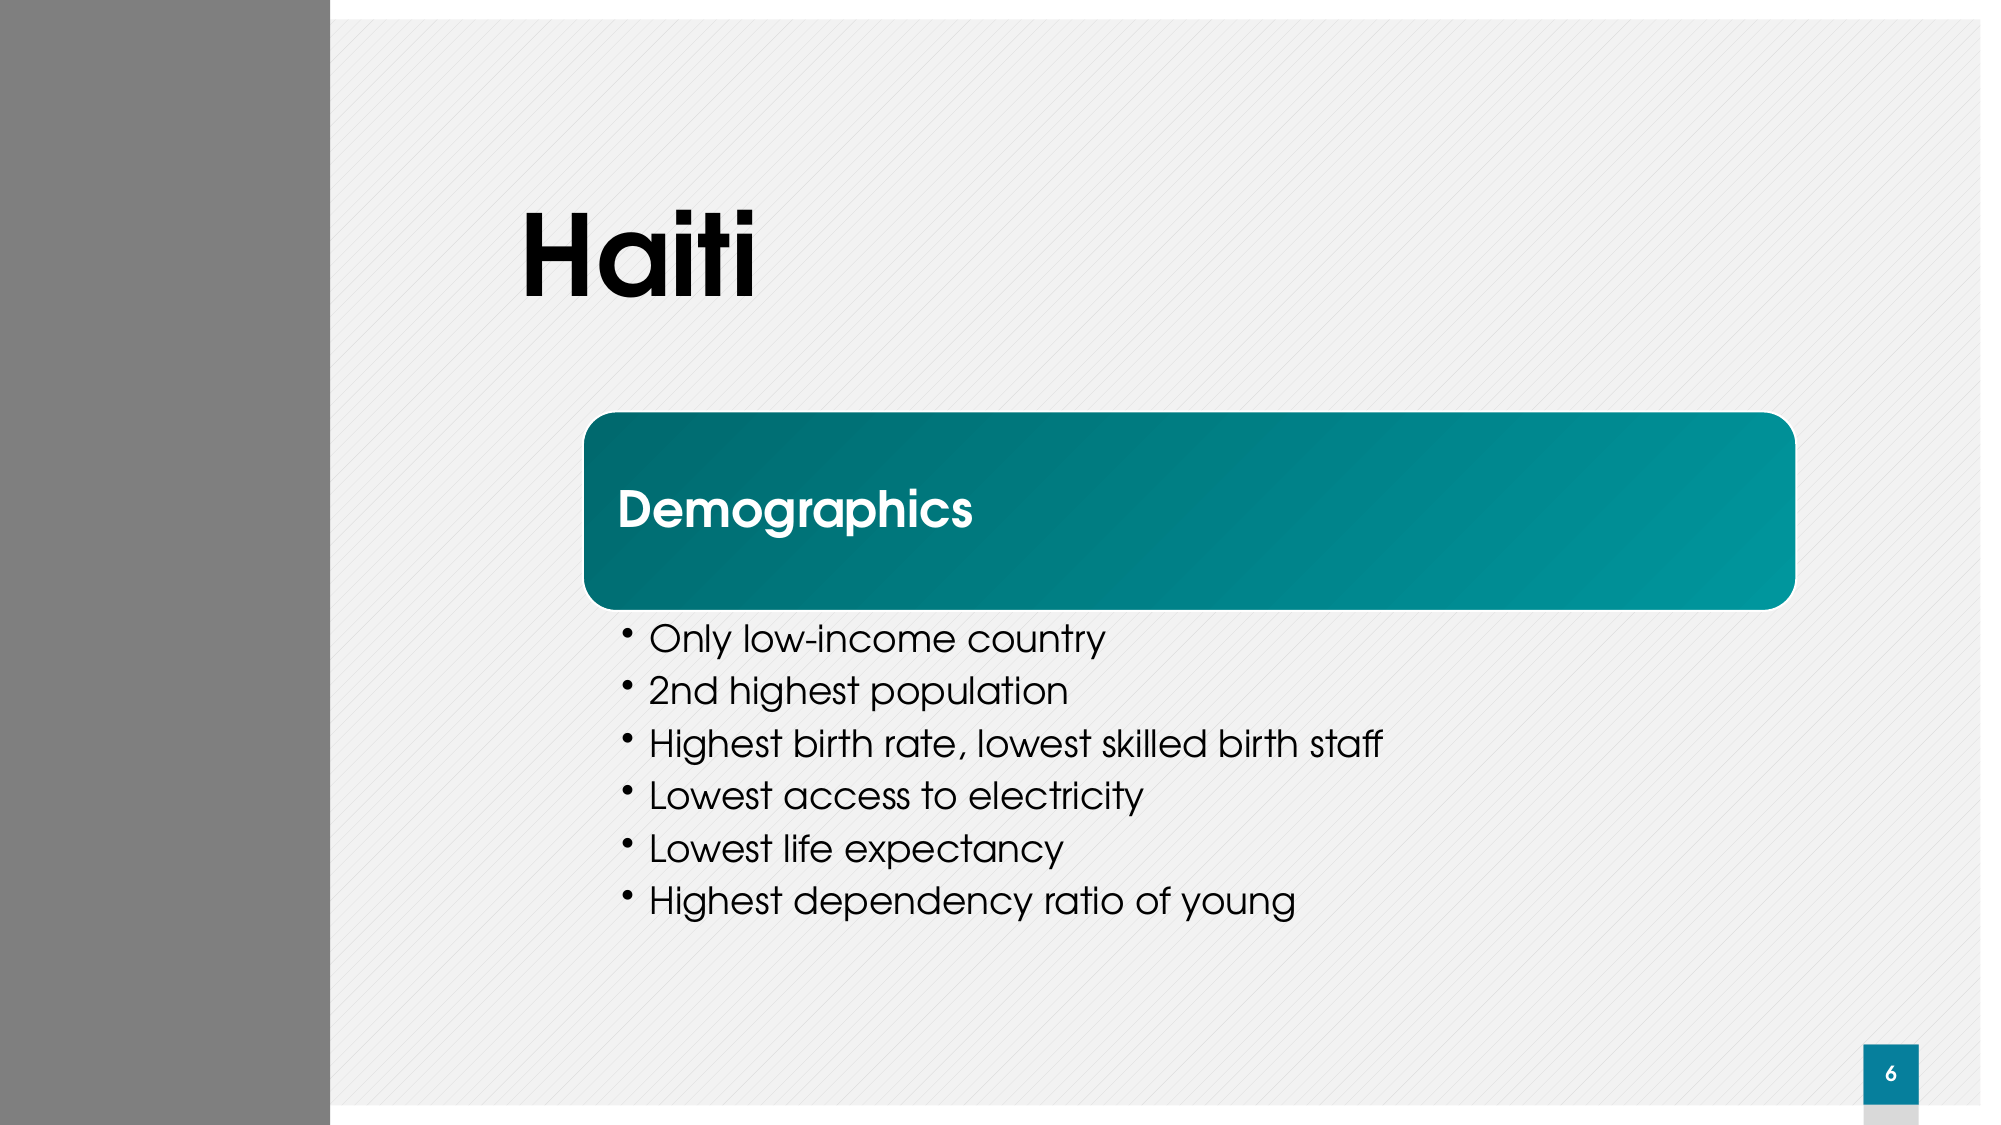

Haiti
Demographics
Only low-income country
2nd highest population
Highest birth rate, lowest skilled birth staff
Lowest access to electricity
Lowest life expectancy
Highest dependency ratio of young
#